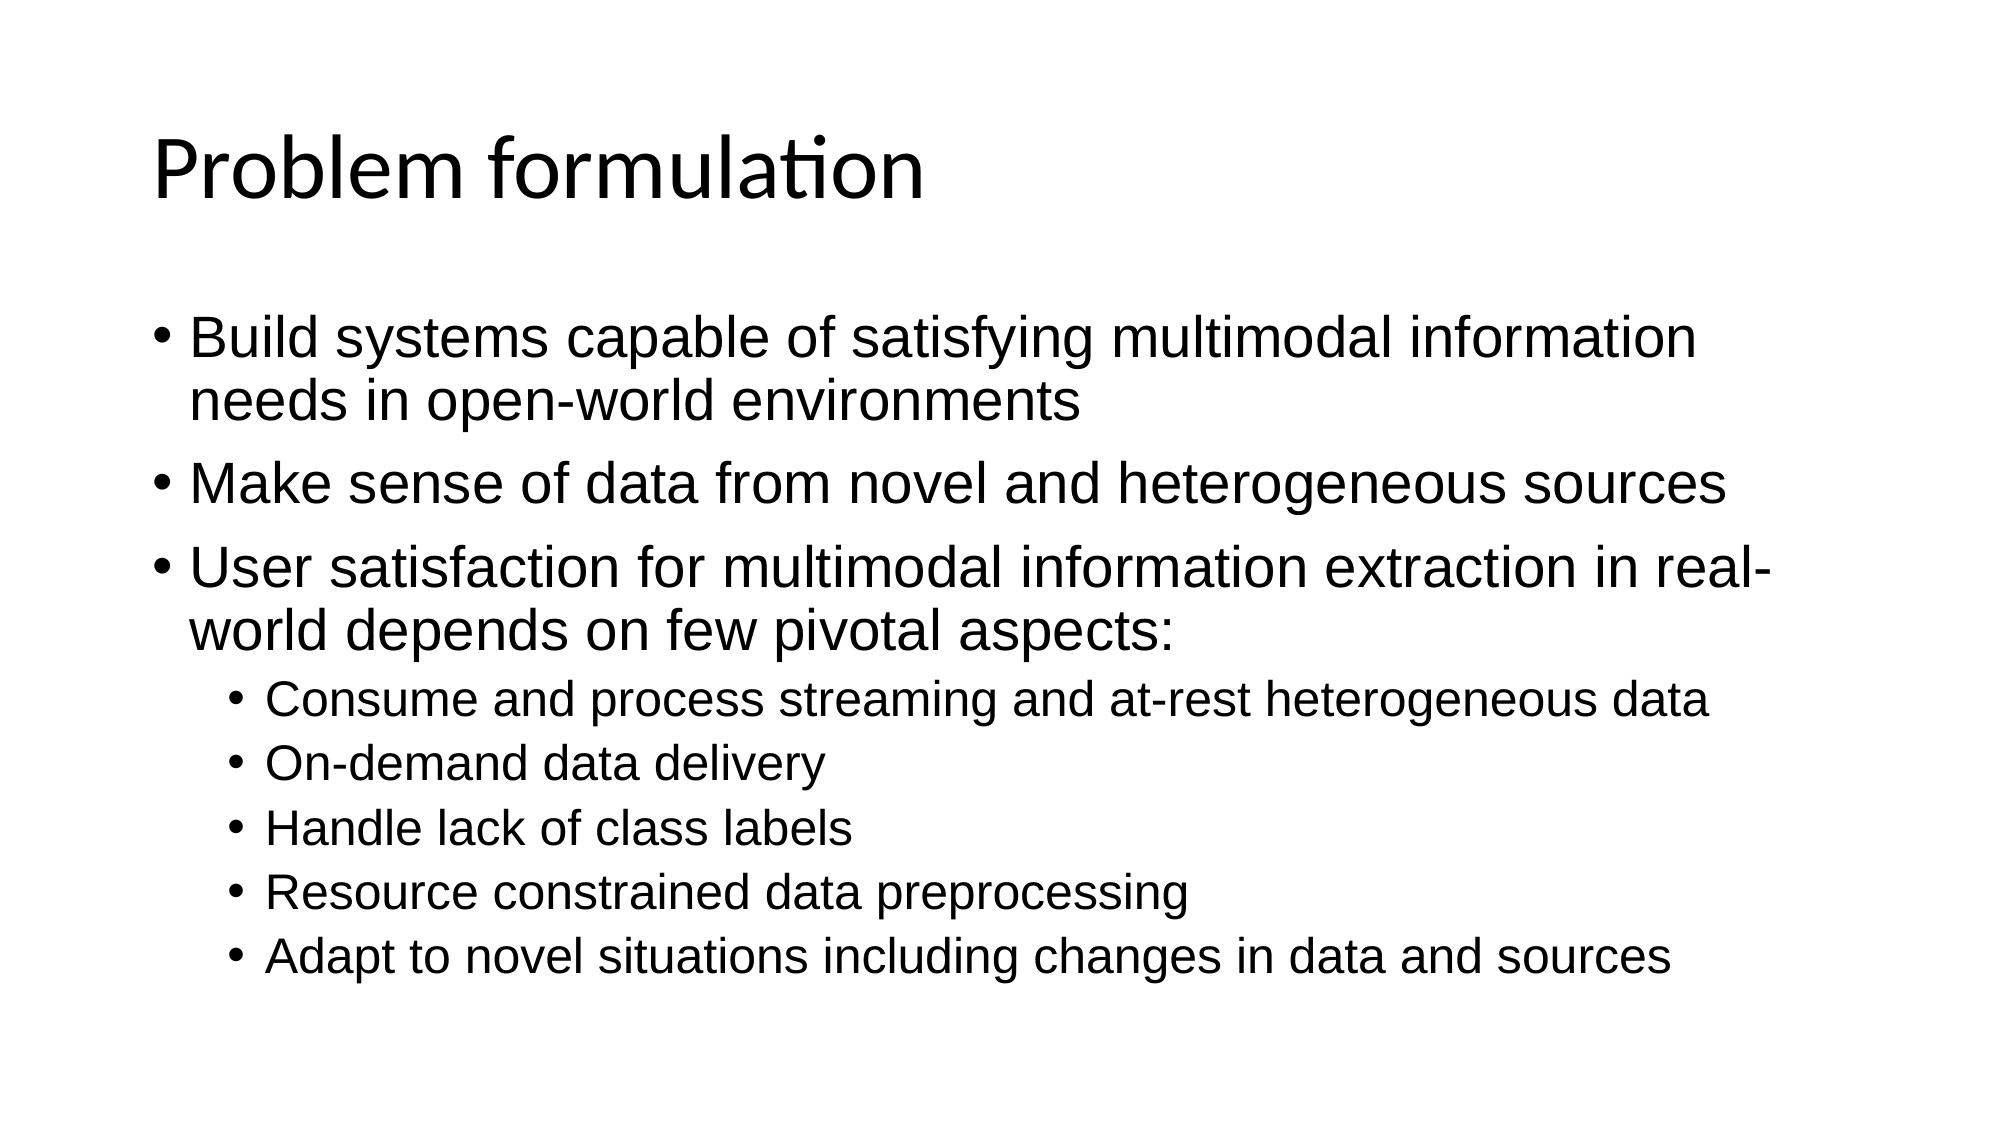

# Problem formulation
Build systems capable of satisfying multimodal information needs in open-world environments
Make sense of data from novel and heterogeneous sources
User satisfaction for multimodal information extraction in real-world depends on few pivotal aspects:
Consume and process streaming and at-rest heterogeneous data
On-demand data delivery
Handle lack of class labels
Resource constrained data preprocessing
Adapt to novel situations including changes in data and sources